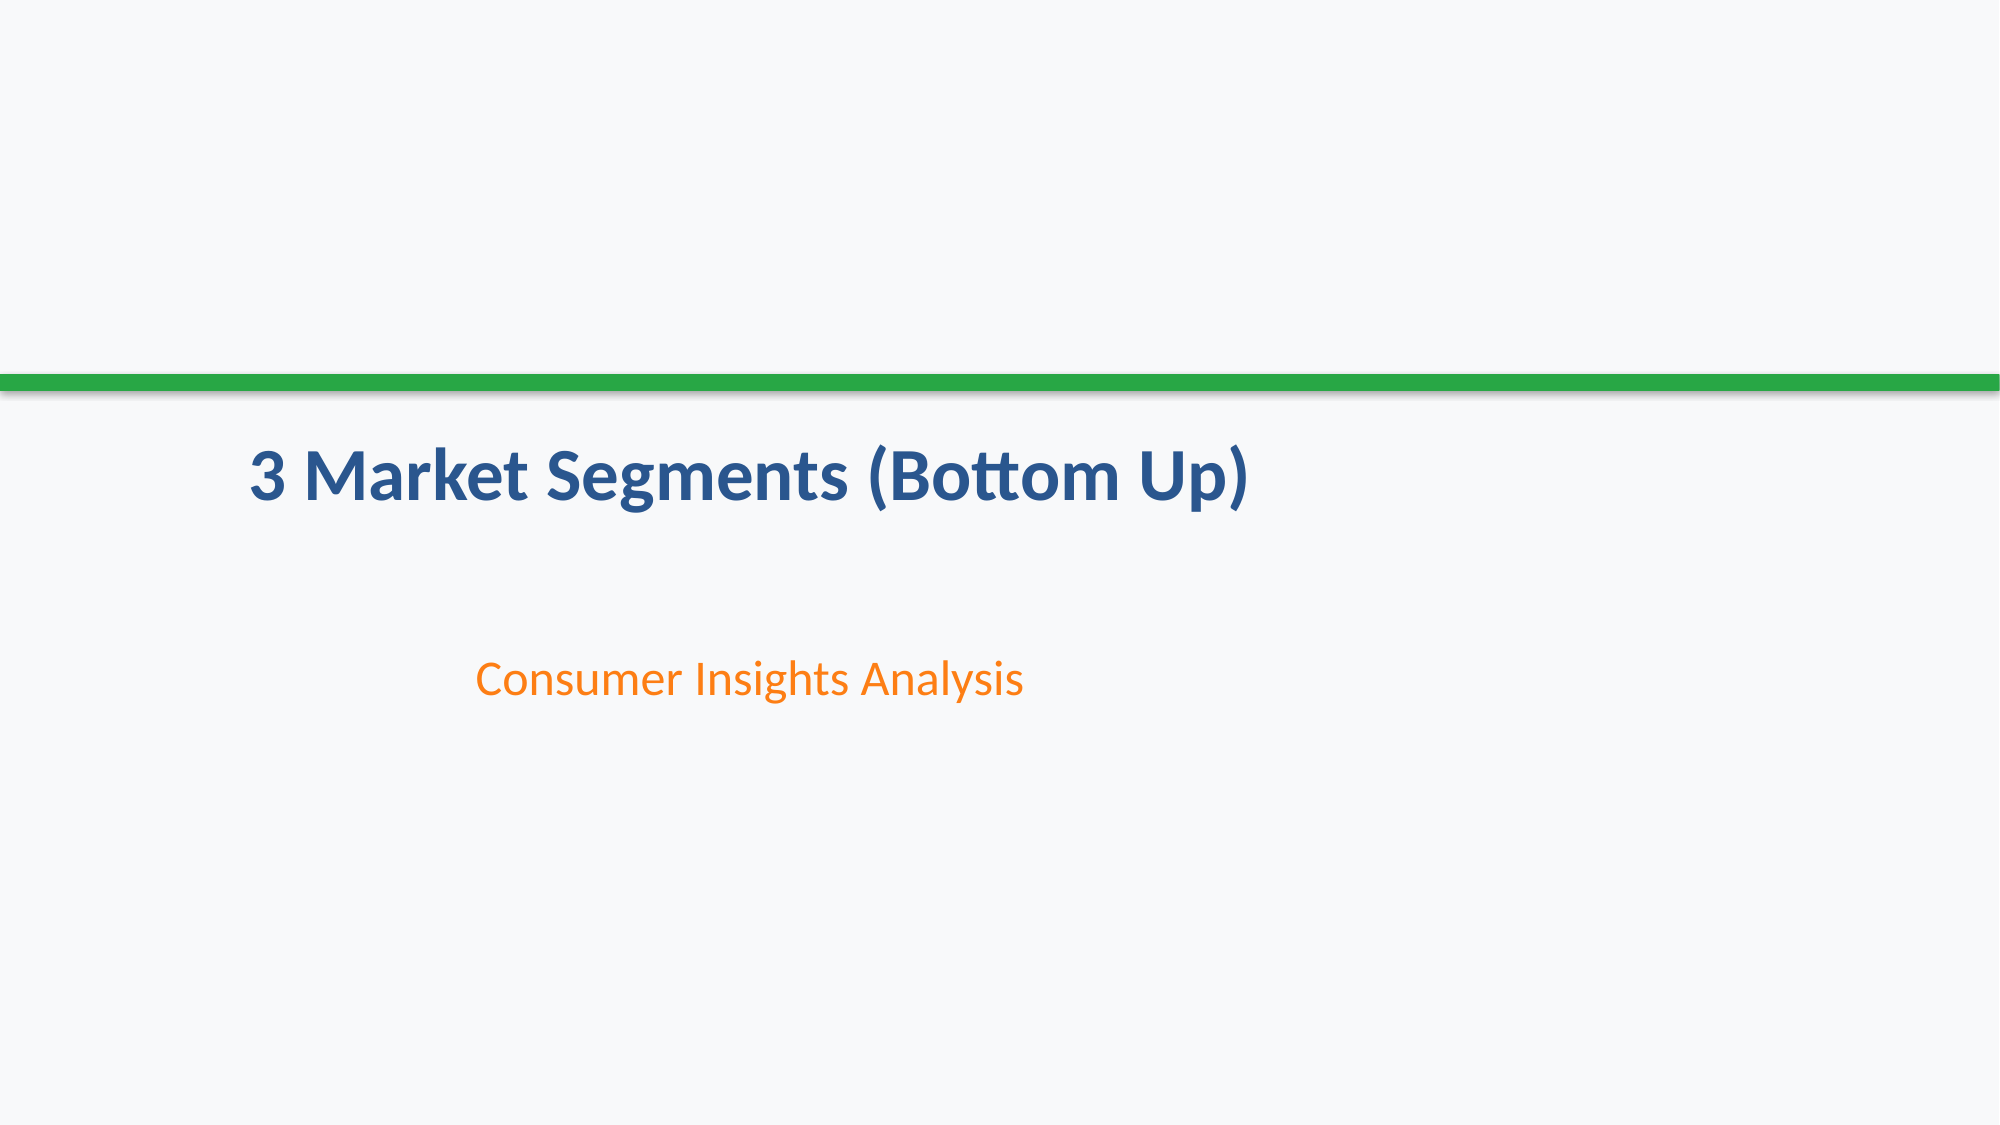

# 3 Market Segments (Bottom Up)

Consumer Insights Analysis